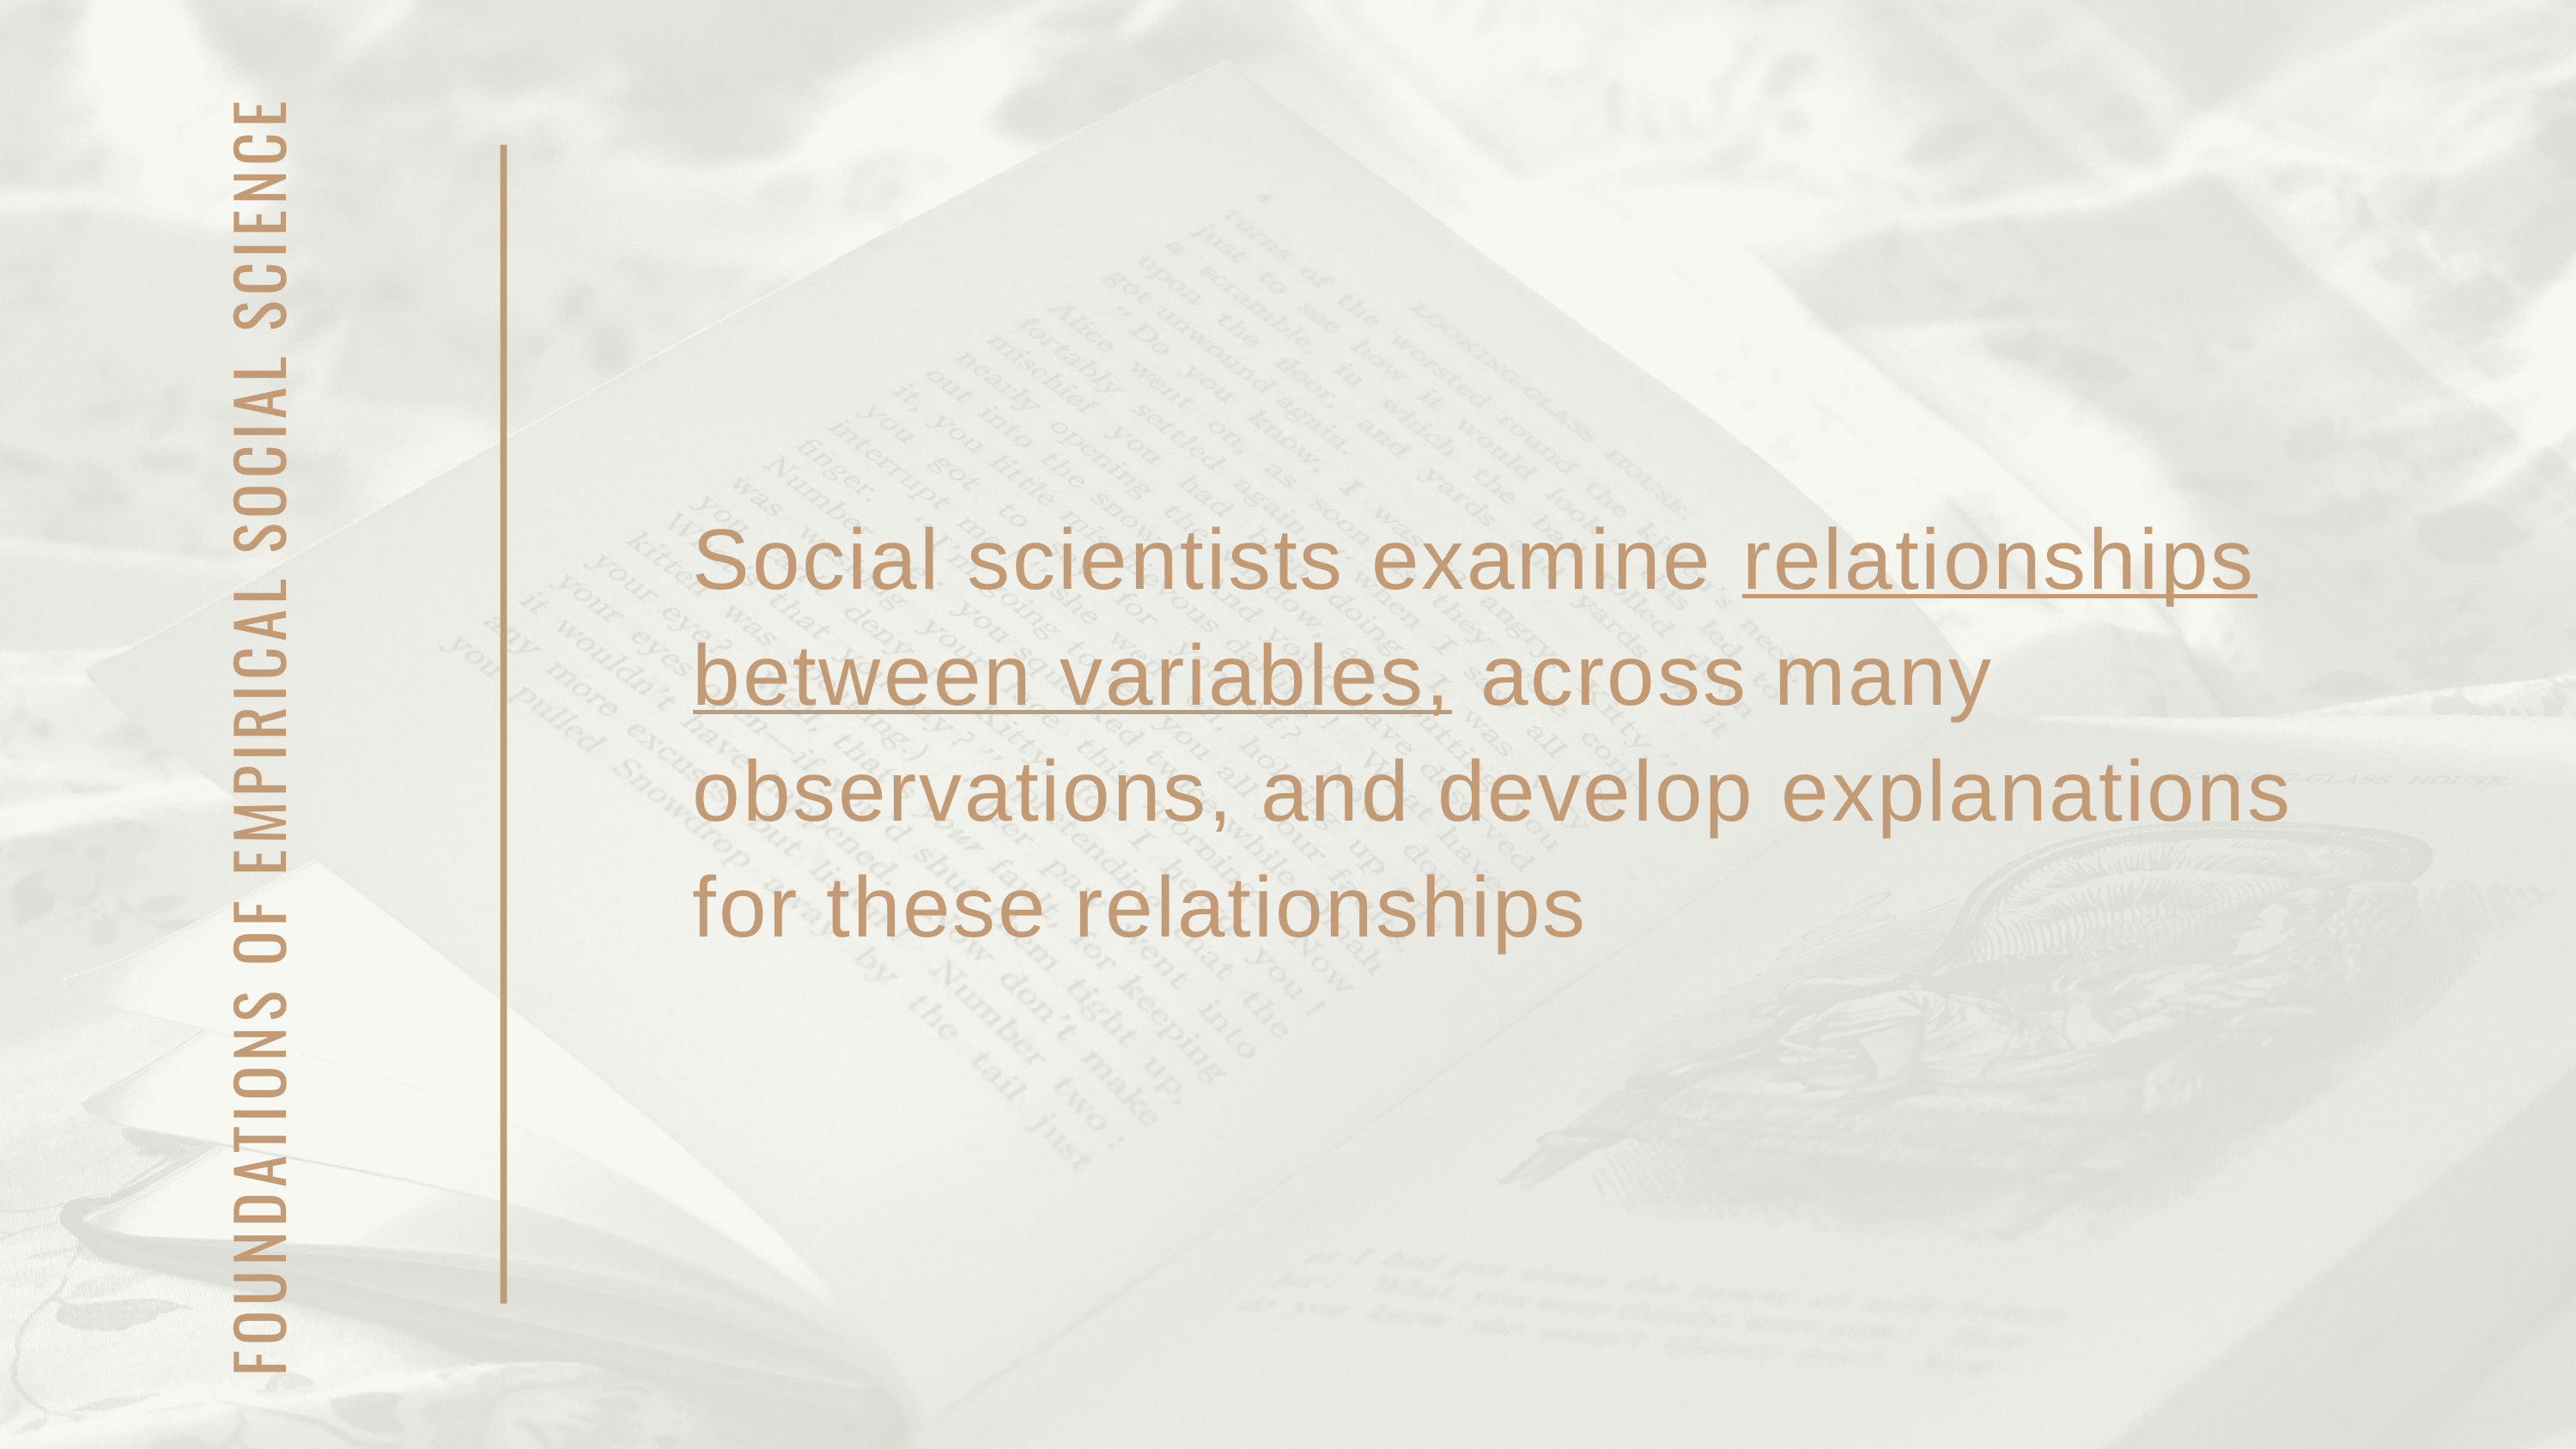

Social scientists examine relationships between variables, across many observations, and develop explanations for these relationships
FOUNDATIONS OF EMPIRICAL SOCIAL SCIENCE